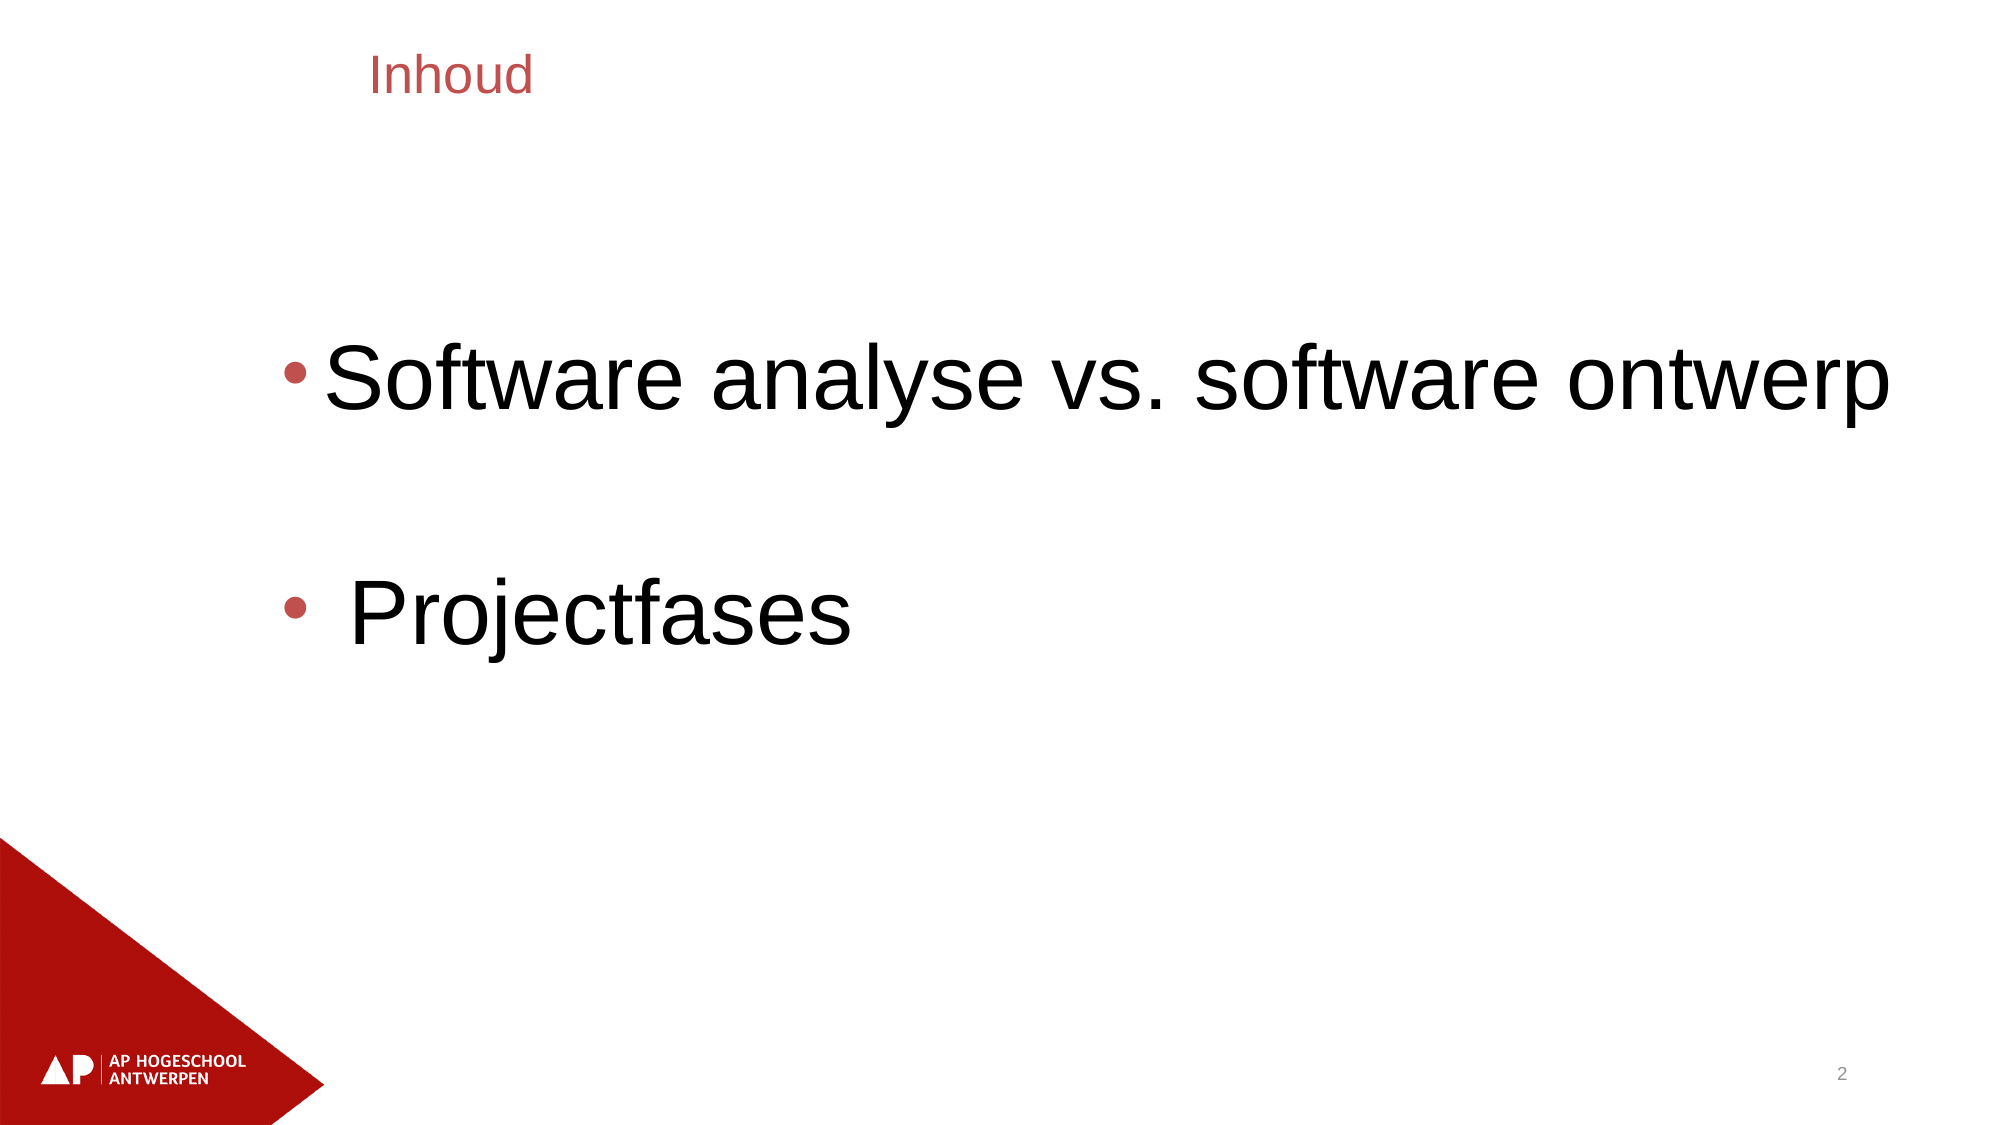

Inhoud
Software analyse vs. software ontwerp
 Projectfases

2